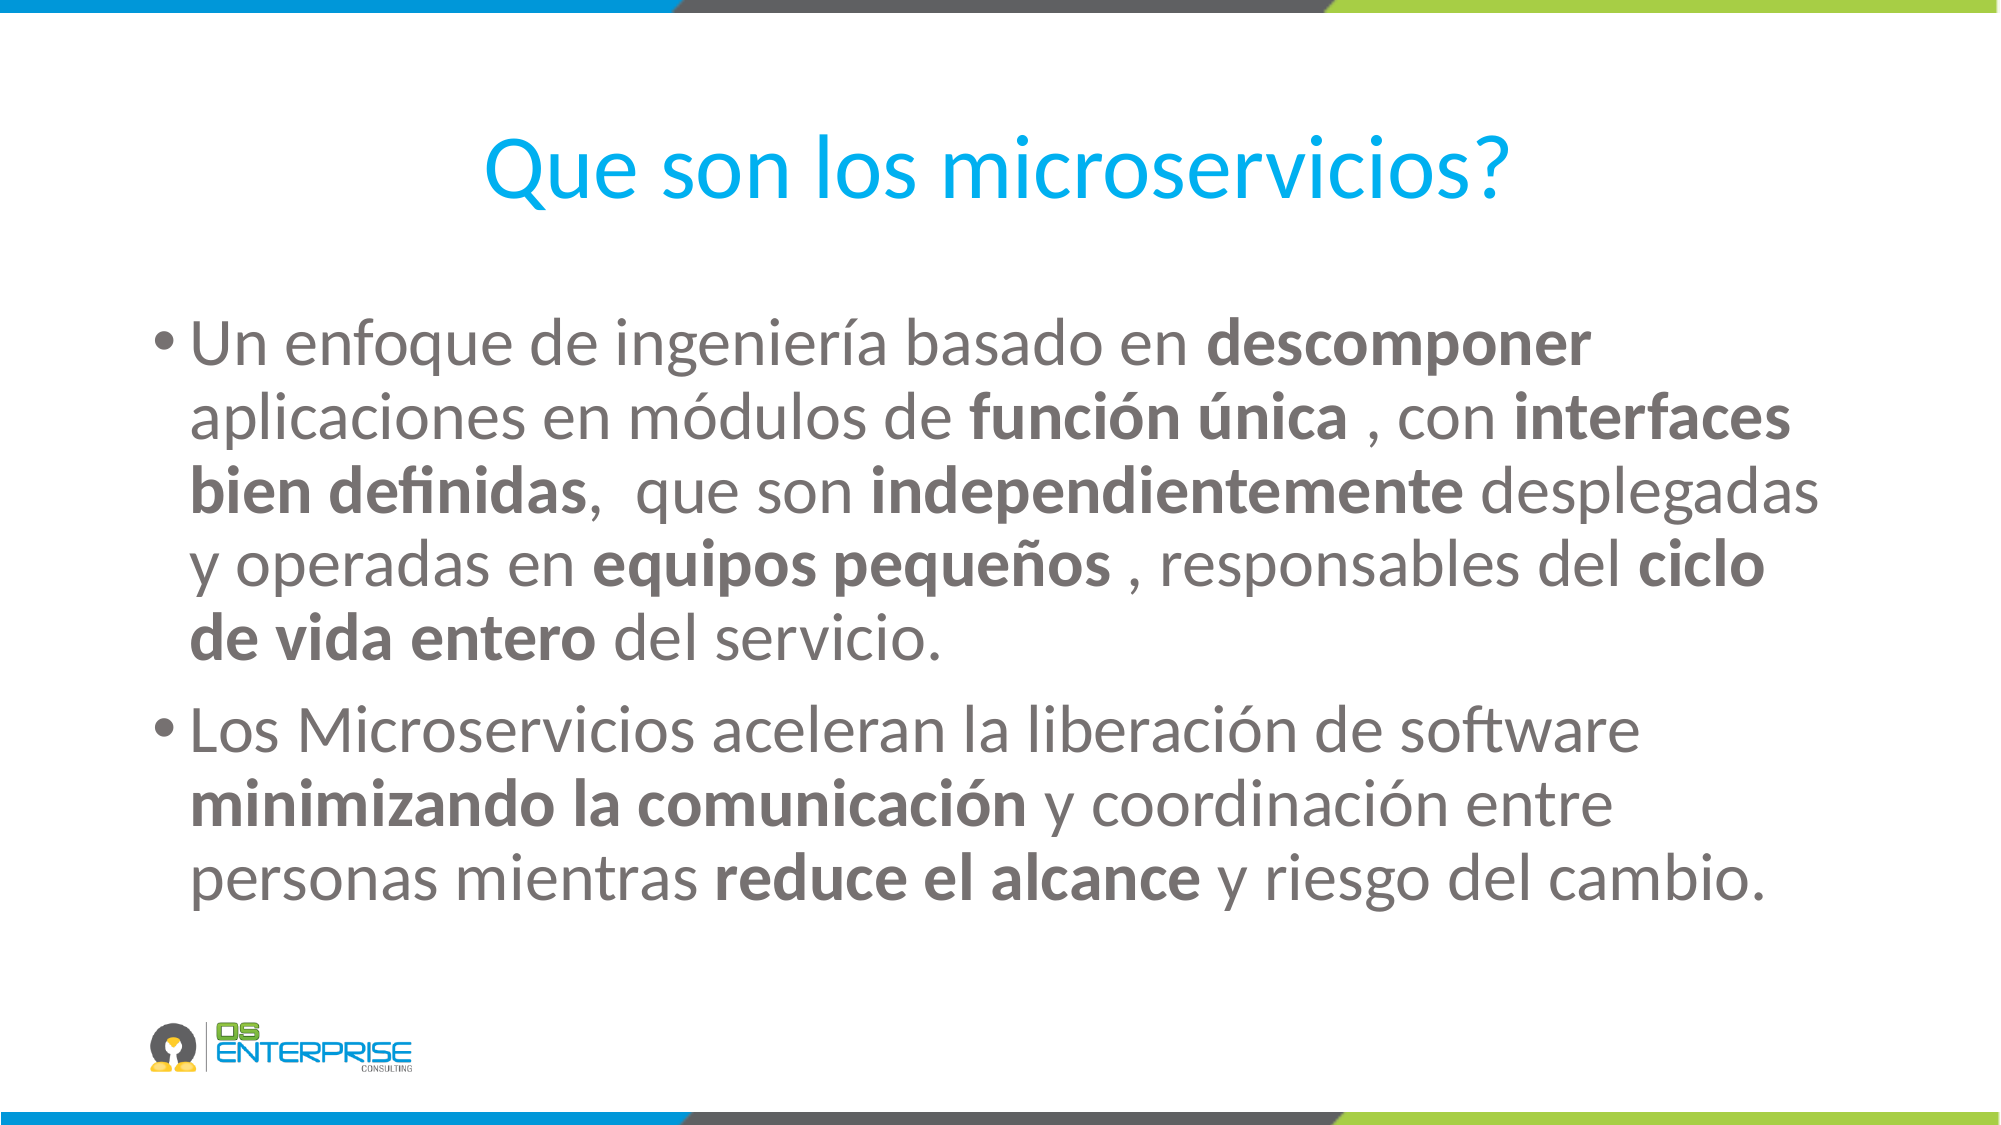

# Que son los microservicios?
Un enfoque de ingeniería basado en descomponer aplicaciones en módulos de función única , con interfaces bien definidas,  que son independientemente desplegadas y operadas en equipos pequeños , responsables del ciclo de vida entero del servicio.
Los Microservicios aceleran la liberación de software minimizando la comunicación y coordinación entre personas mientras reduce el alcance y riesgo del cambio.